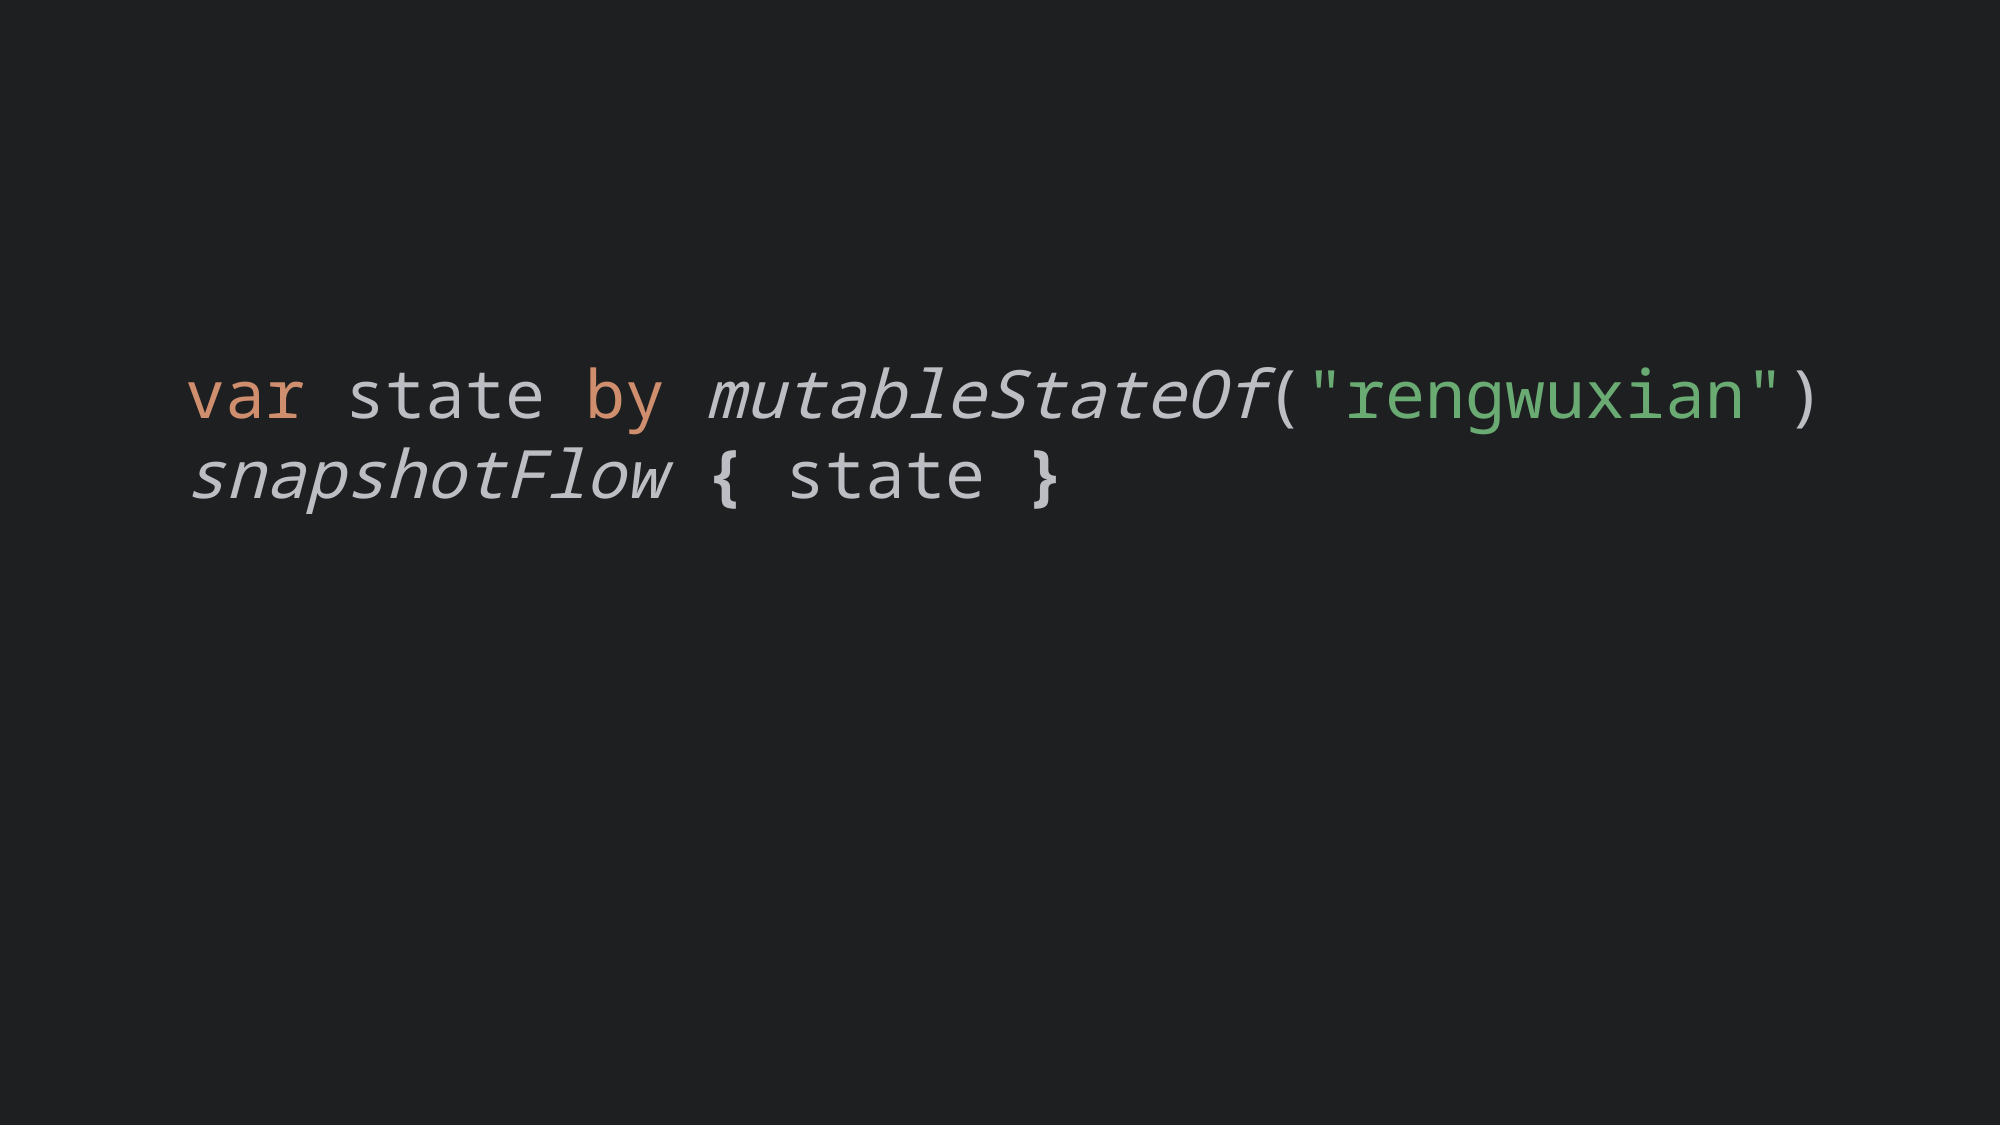

var state by mutableStateOf("rengwuxian")
snapshotFlow { state }